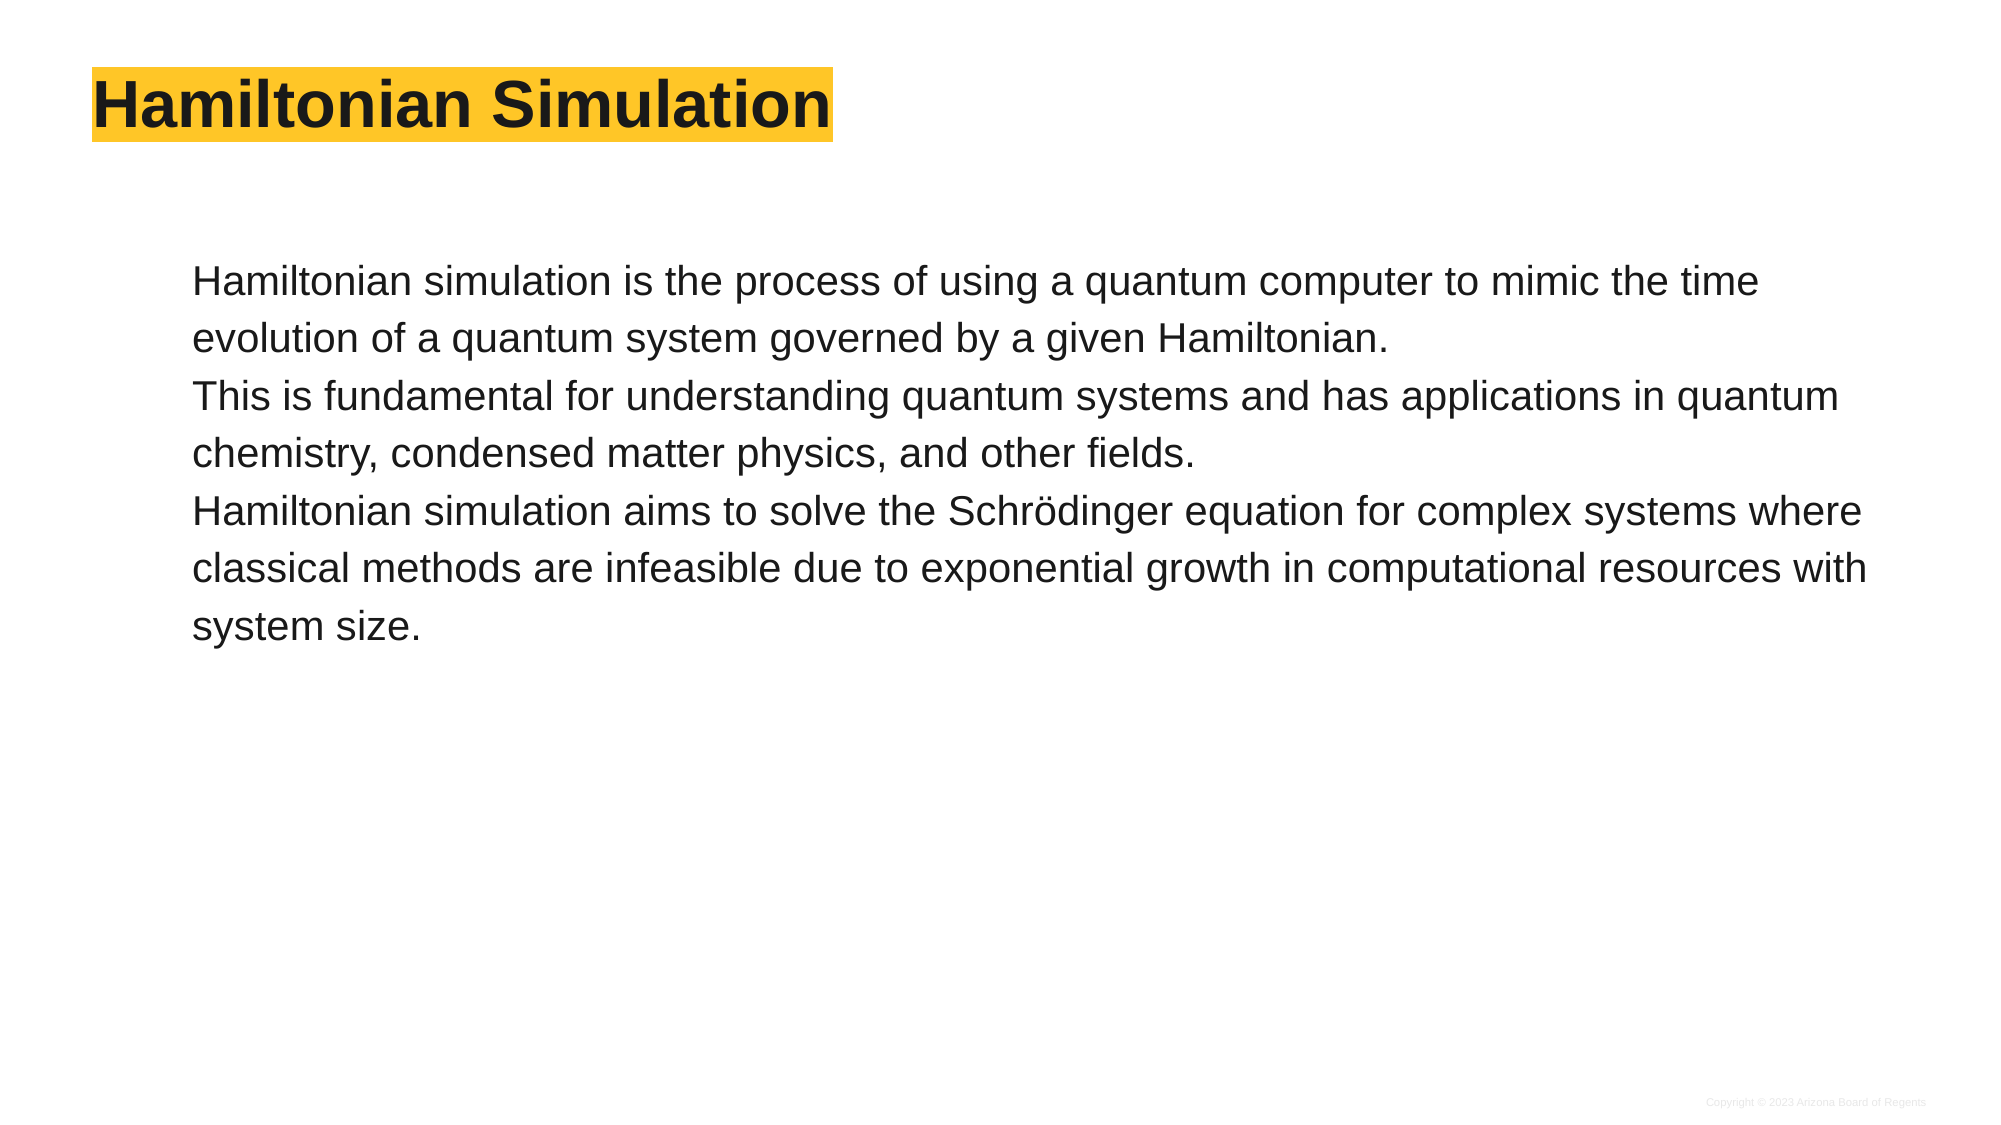

# Hamiltonian Simulation

Hamiltonian simulation is the process of using a quantum computer to mimic the time evolution of a quantum system governed by a given Hamiltonian.
This is fundamental for understanding quantum systems and has applications in quantum chemistry, condensed matter physics, and other fields.
Hamiltonian simulation aims to solve the Schrödinger equation for complex systems where classical methods are infeasible due to exponential growth in computational resources with system size.